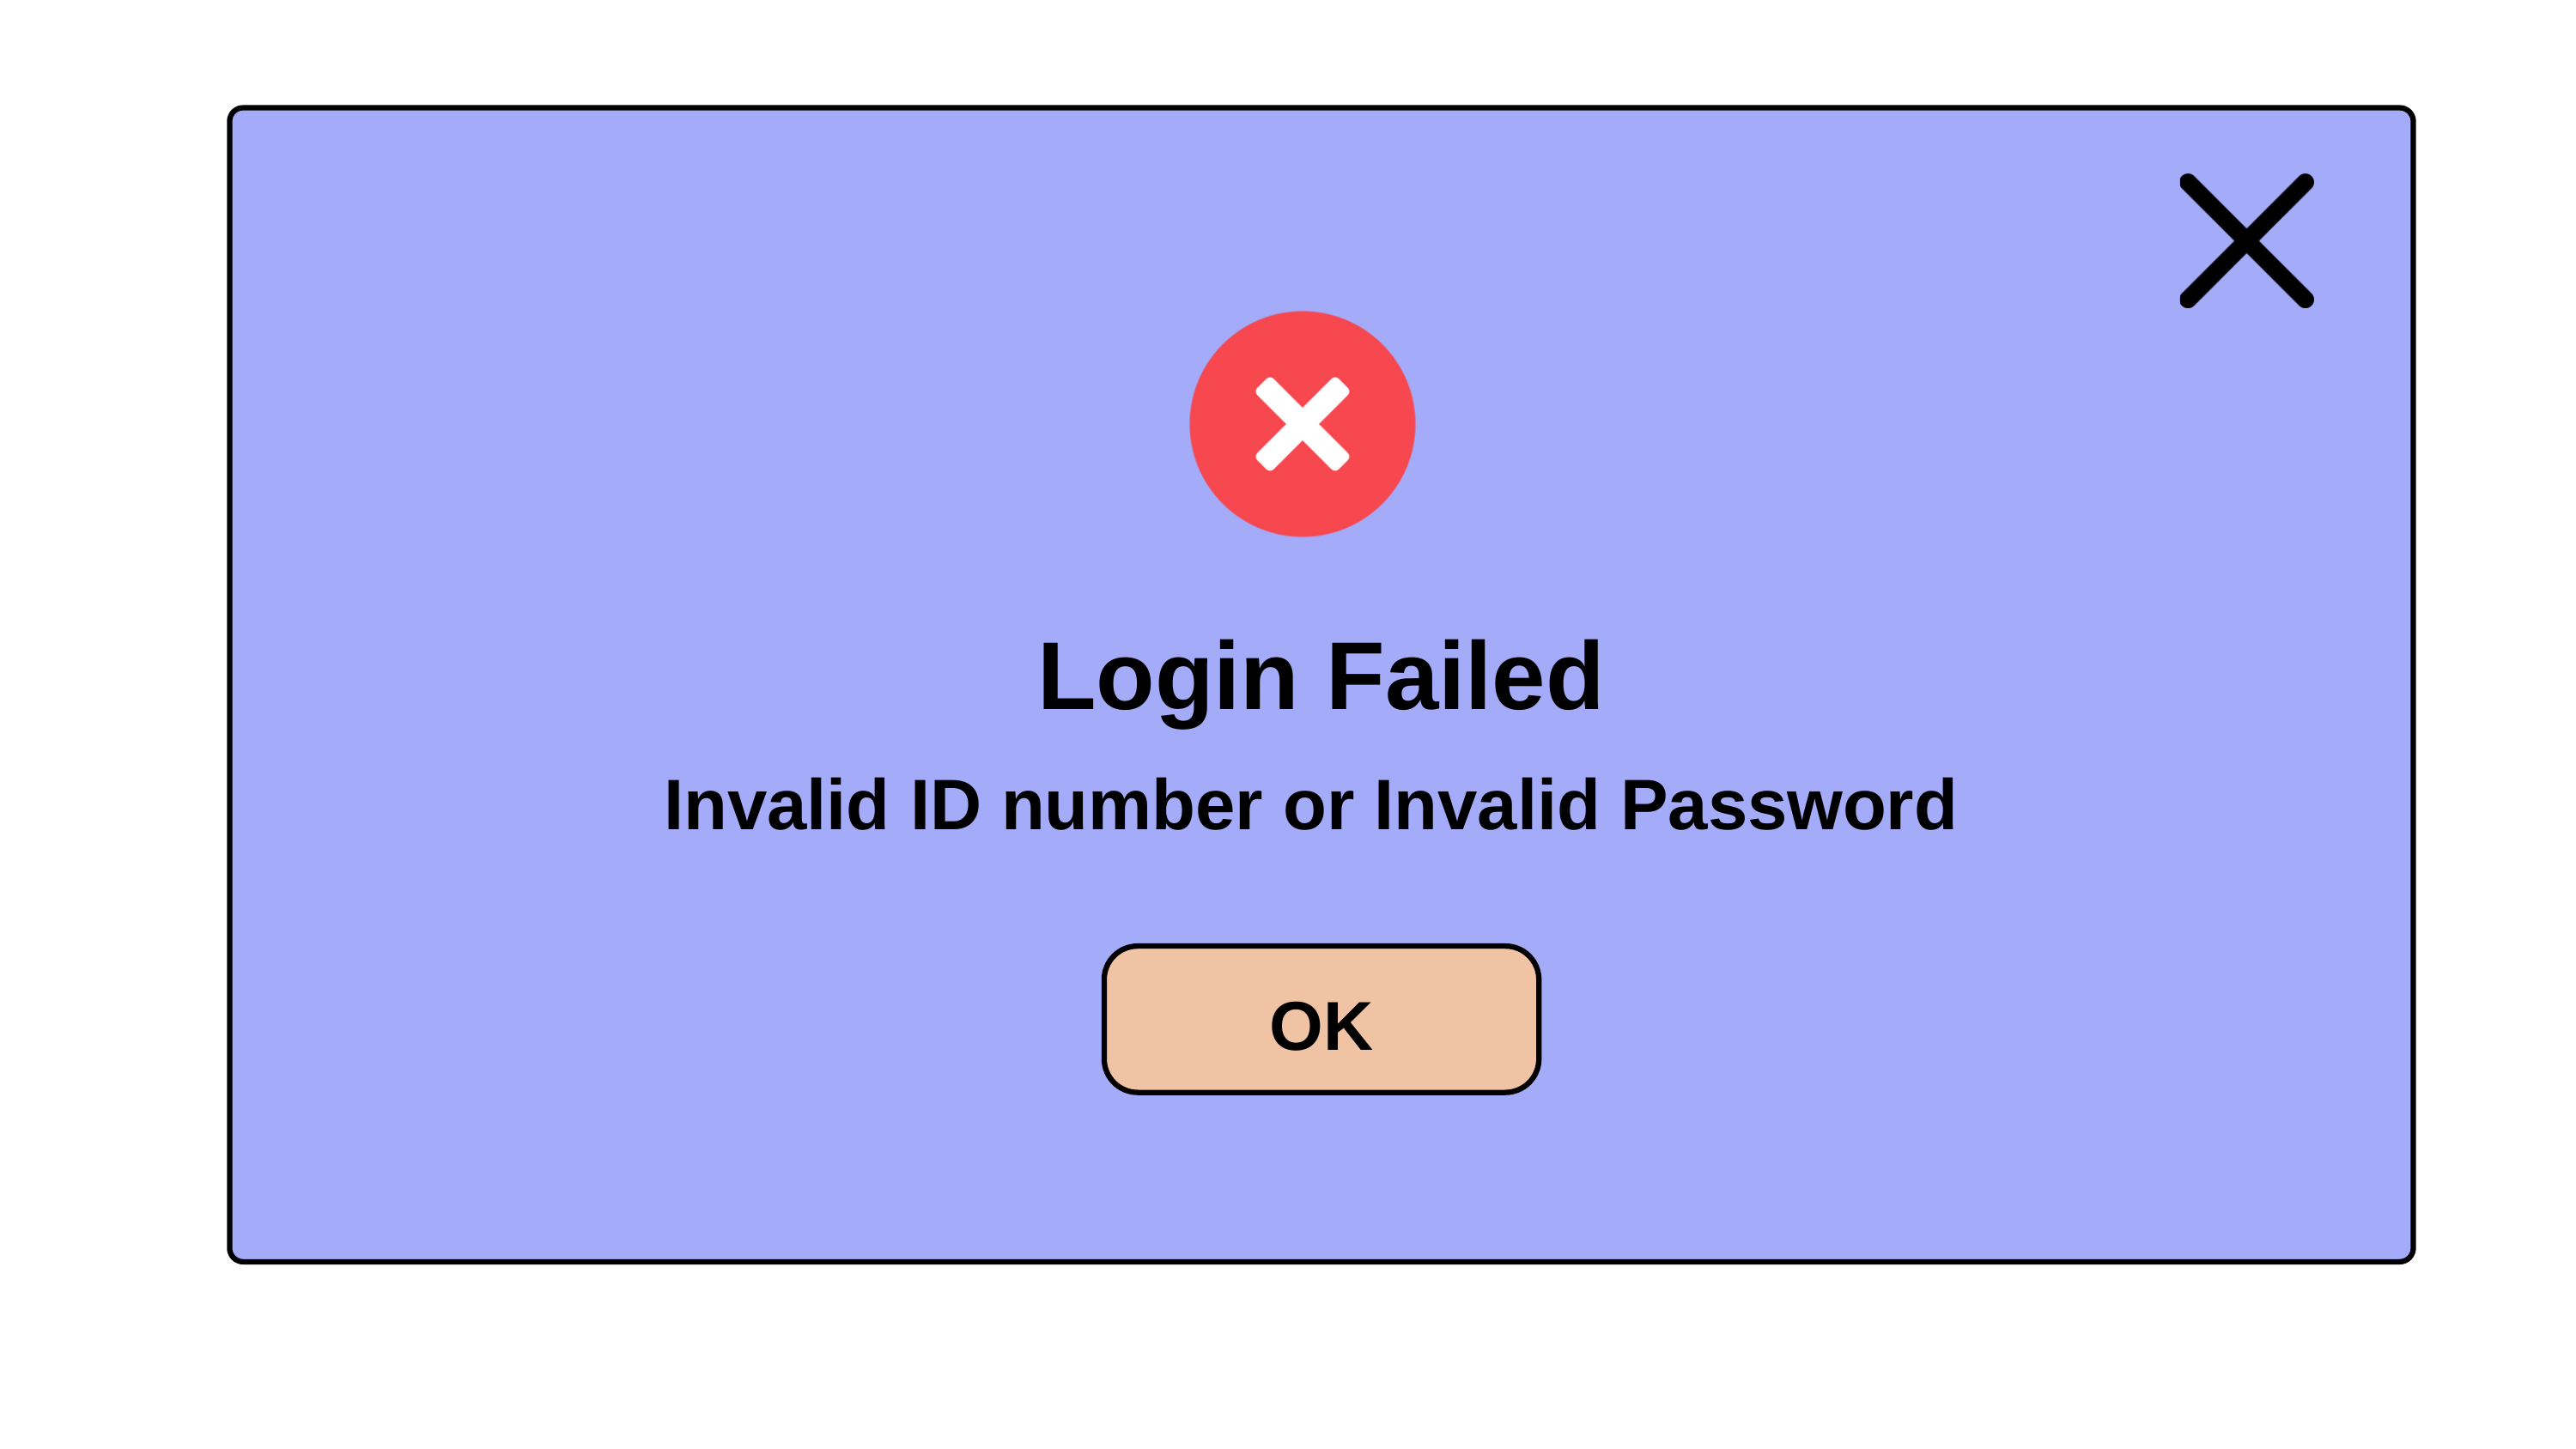

Login Failed
Invalid ID number or Invalid Password

OK